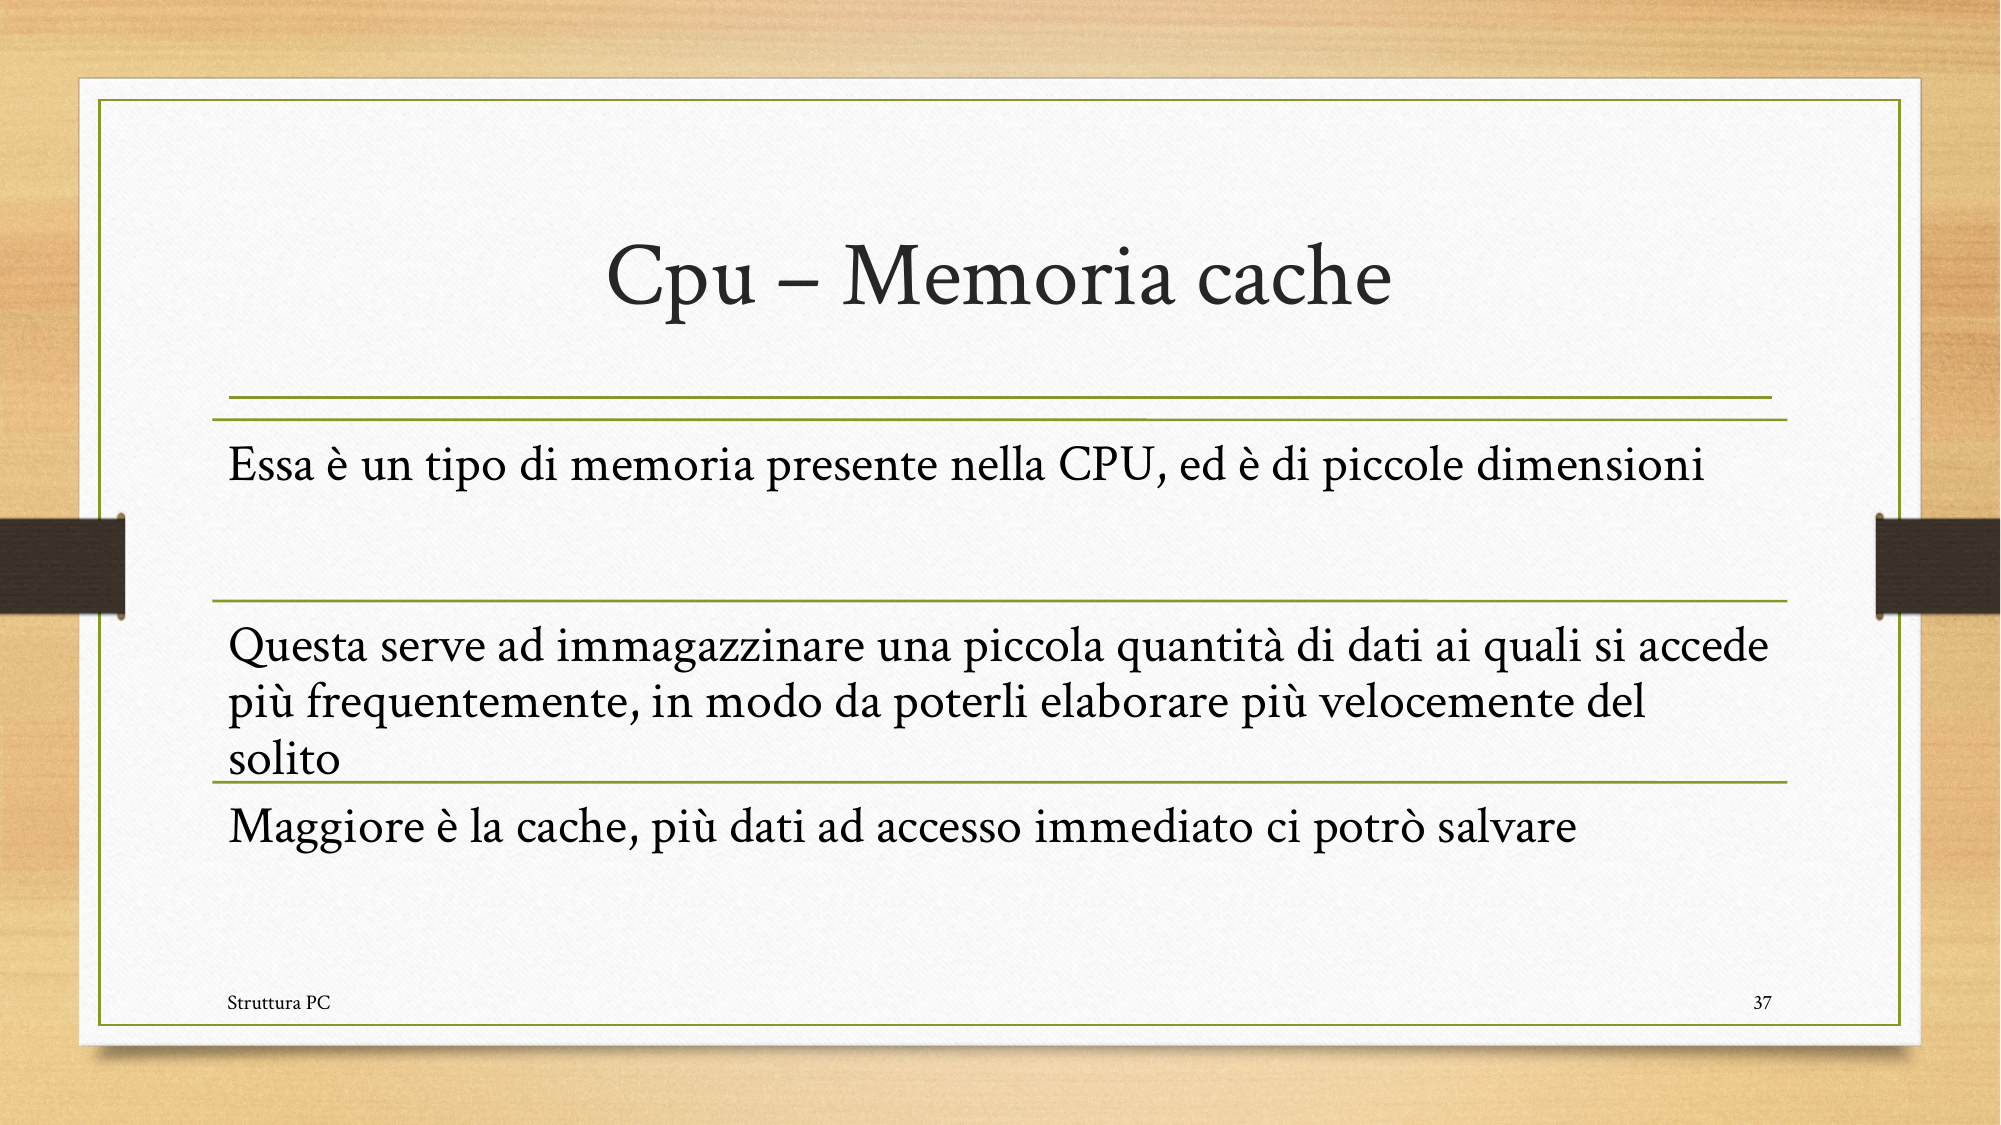

# Cpu – Memoria cache
Essa è un tipo di memoria presente nella CPU, ed è di piccole dimensioni
Questa serve ad immagazzinare una piccola quantità di dati ai quali si accede più frequentemente, in modo da poterli elaborare più velocemente del solito
Maggiore è la cache, più dati ad accesso immediato ci potrò salvare
Struttura PC
37